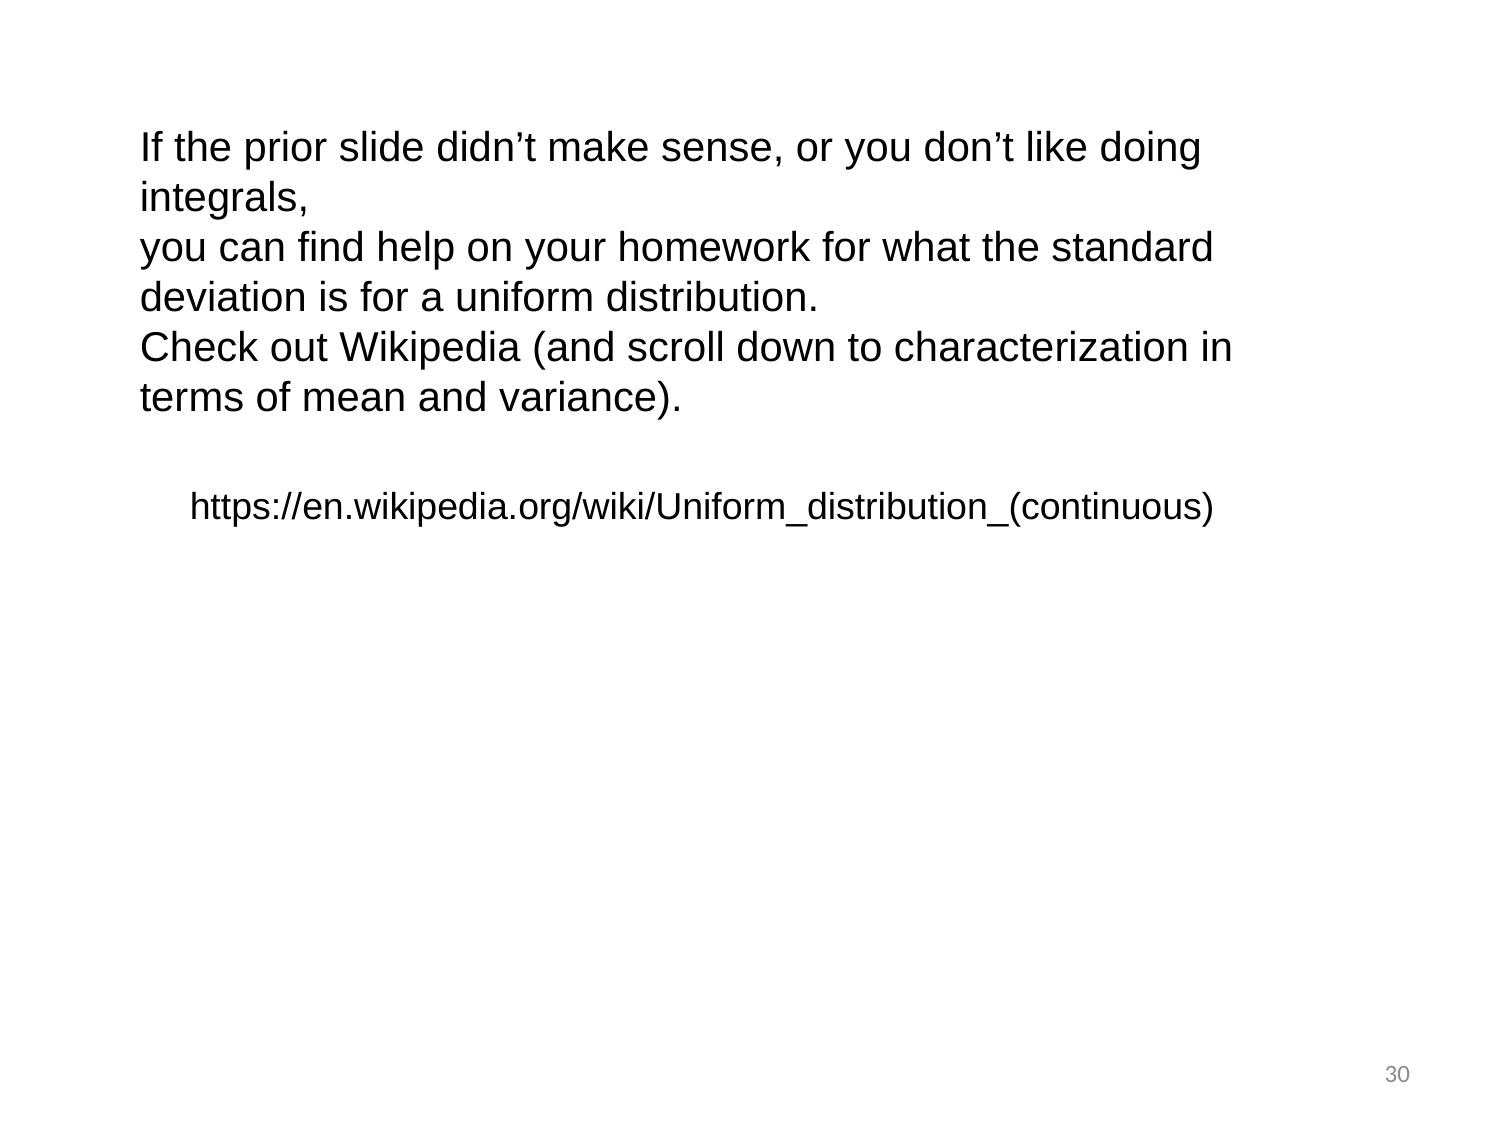

If the prior slide didn’t make sense, or you don’t like doing integrals,
you can find help on your homework for what the standard deviation is for a uniform distribution.
Check out Wikipedia (and scroll down to characterization in terms of mean and variance).
https://en.wikipedia.org/wiki/Uniform_distribution_(continuous)
30